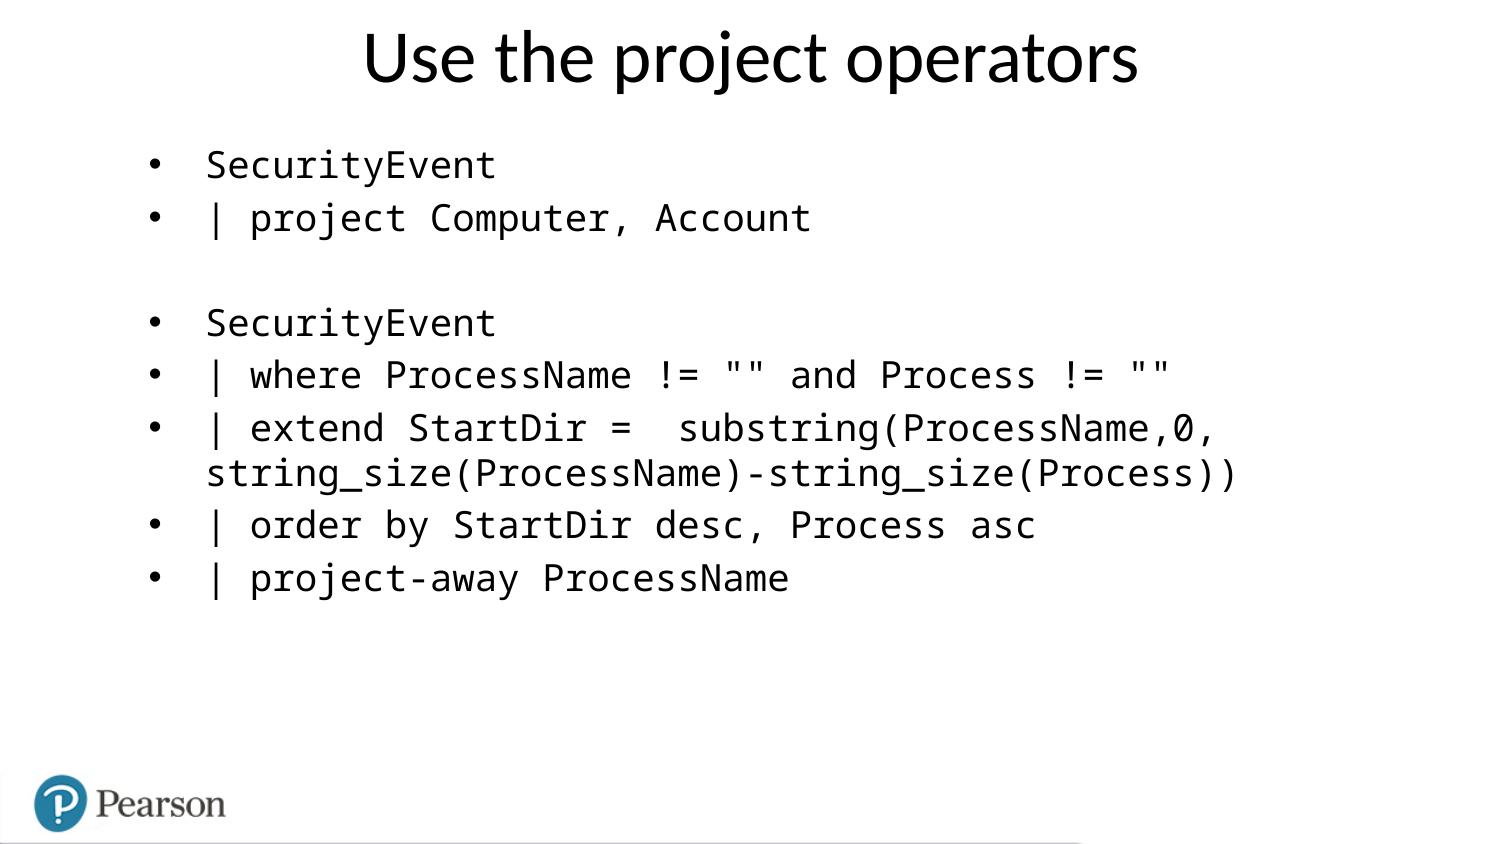

# Use the project operators
SecurityEvent
| project Computer, Account

SecurityEvent
| where ProcessName != "" and Process != ""
| extend StartDir =  substring(ProcessName,0, string_size(ProcessName)-string_size(Process))
| order by StartDir desc, Process asc
| project-away ProcessName